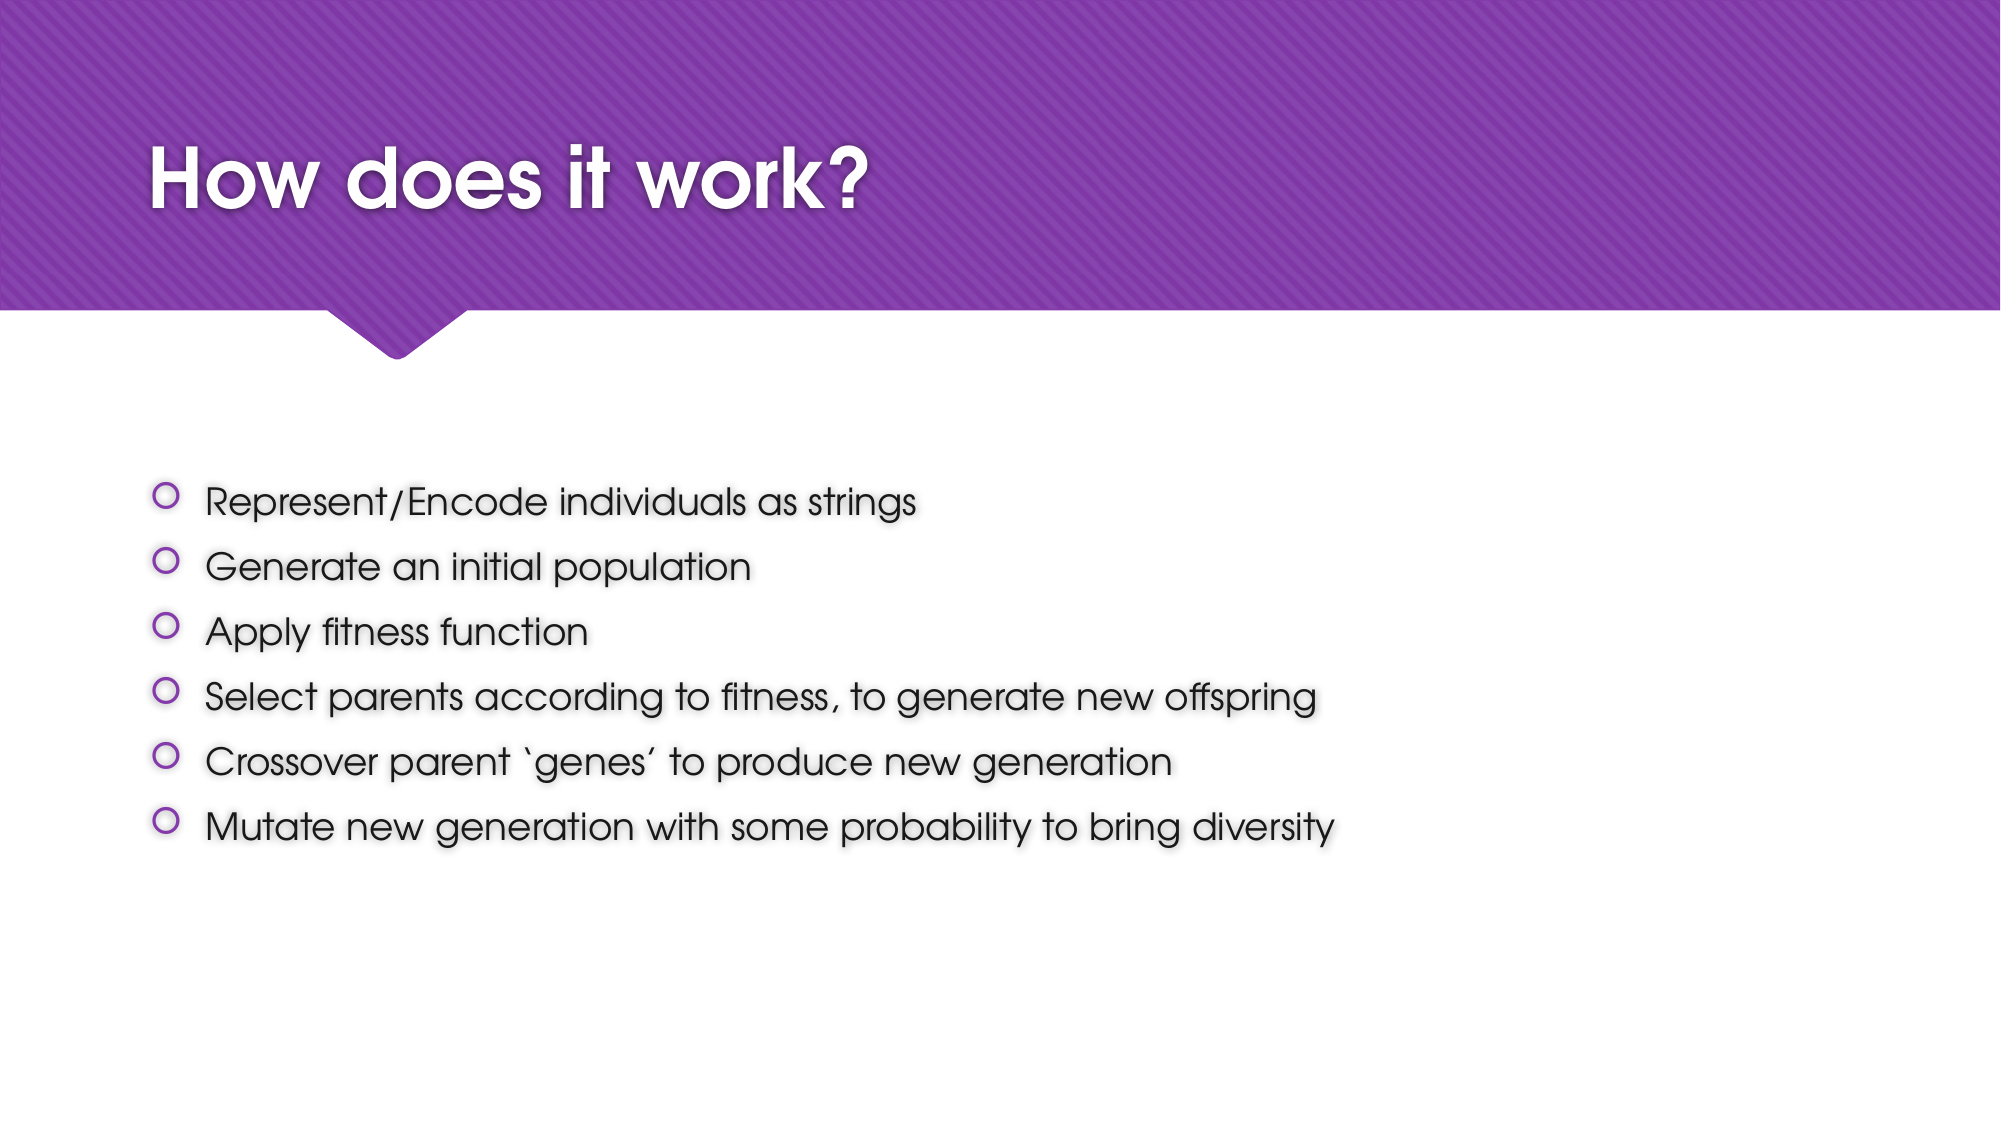

# How does it work?
Represent/Encode individuals as strings
Generate an initial population
Apply fitness function
Select parents according to fitness, to generate new offspring
Crossover parent ‘genes’ to produce new generation
Mutate new generation with some probability to bring diversity